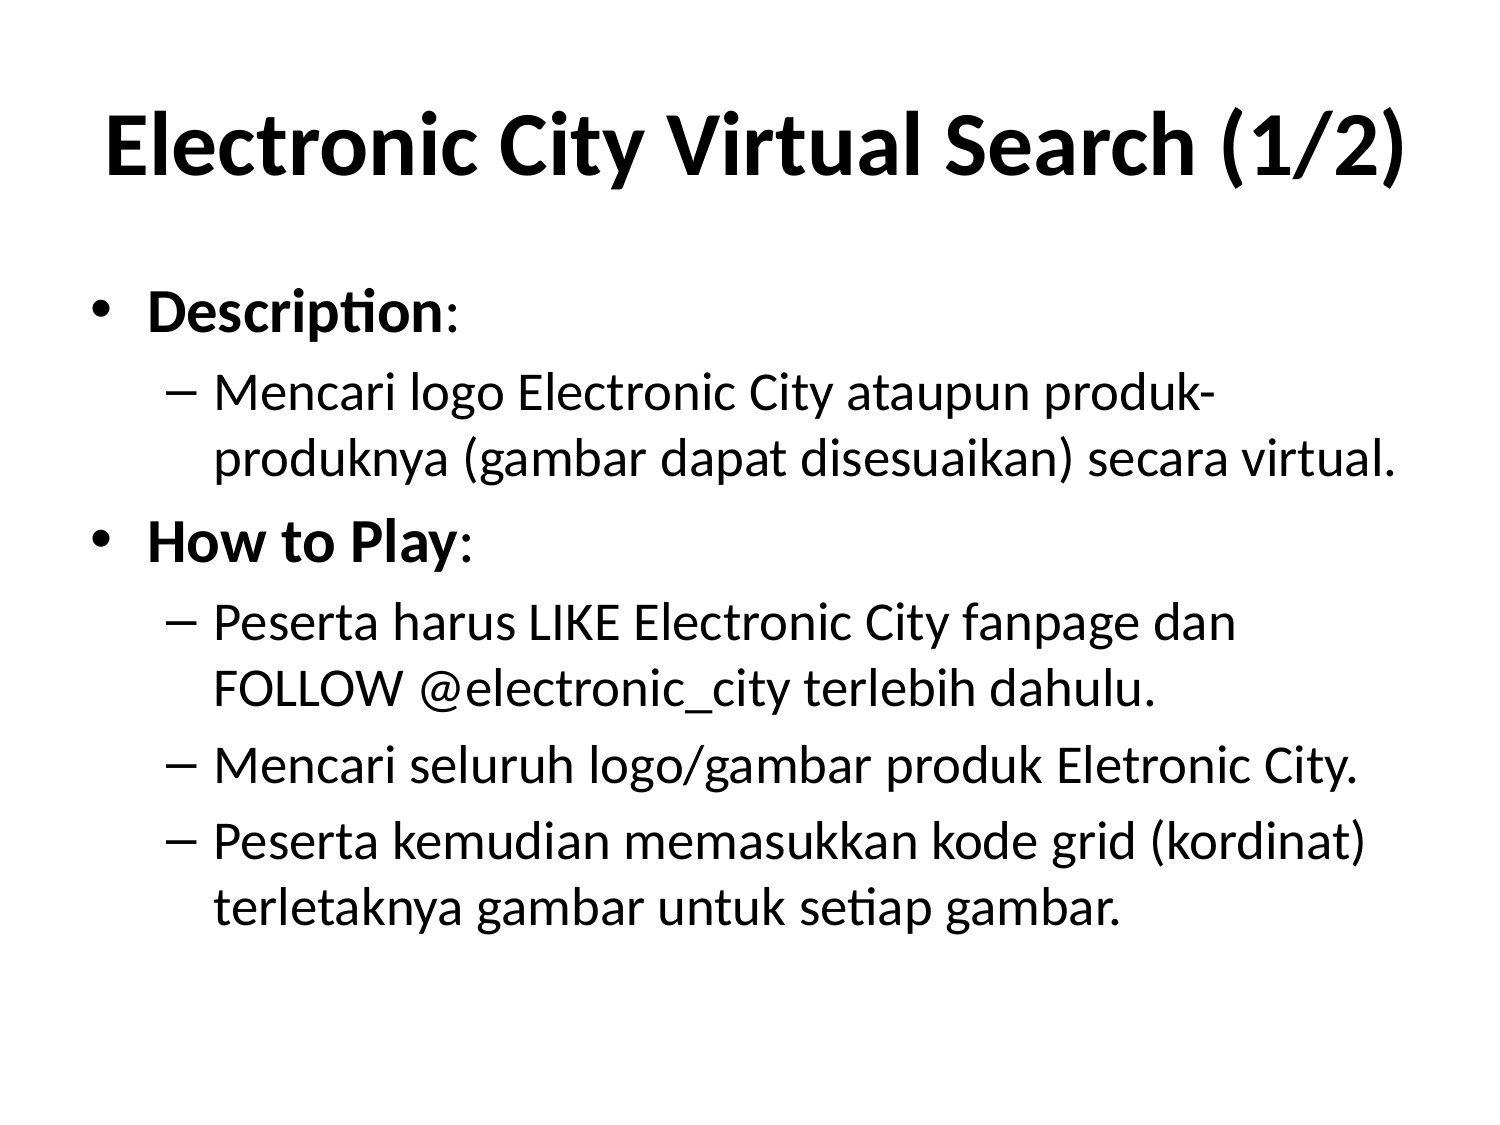

# Electronic City Virtual Search (1/2)
Description:
Mencari logo Electronic City ataupun produk-produknya (gambar dapat disesuaikan) secara virtual.
How to Play:
Peserta harus LIKE Electronic City fanpage dan FOLLOW @electronic_city terlebih dahulu.
Mencari seluruh logo/gambar produk Eletronic City.
Peserta kemudian memasukkan kode grid (kordinat) terletaknya gambar untuk setiap gambar.